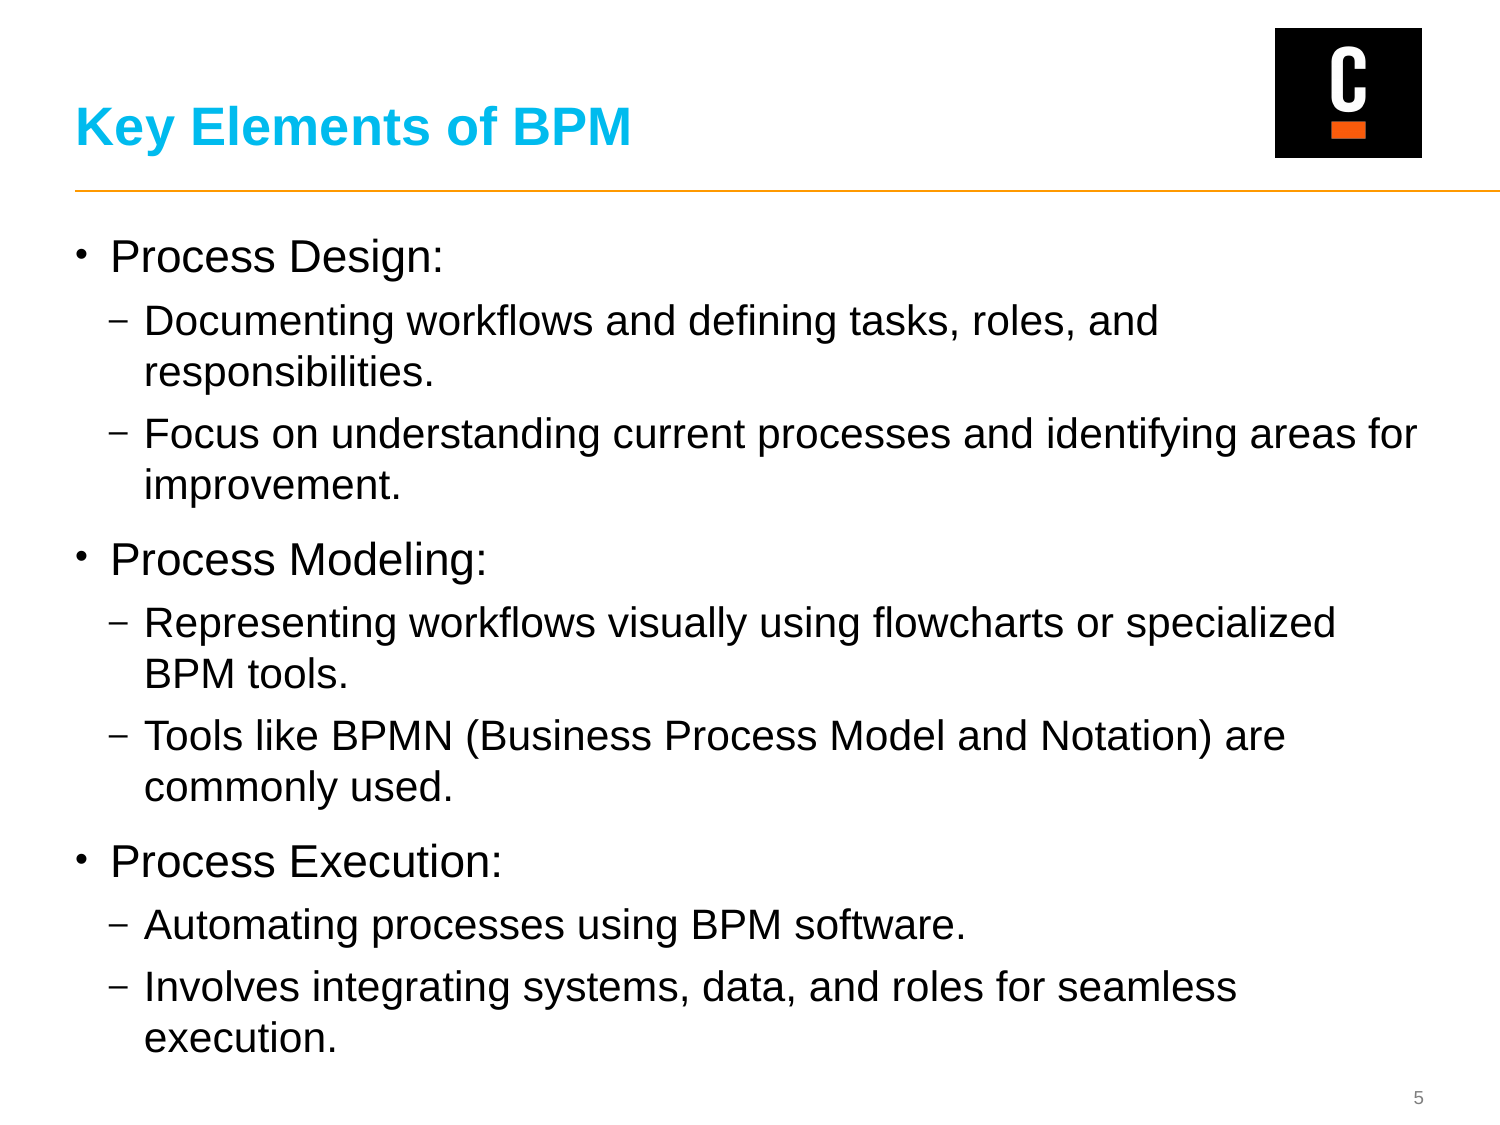

# Key Elements of BPM
Process Design:
Documenting workflows and defining tasks, roles, and responsibilities.
Focus on understanding current processes and identifying areas for improvement.
Process Modeling:
Representing workflows visually using flowcharts or specialized BPM tools.
Tools like BPMN (Business Process Model and Notation) are commonly used.
Process Execution:
Automating processes using BPM software.
Involves integrating systems, data, and roles for seamless execution.